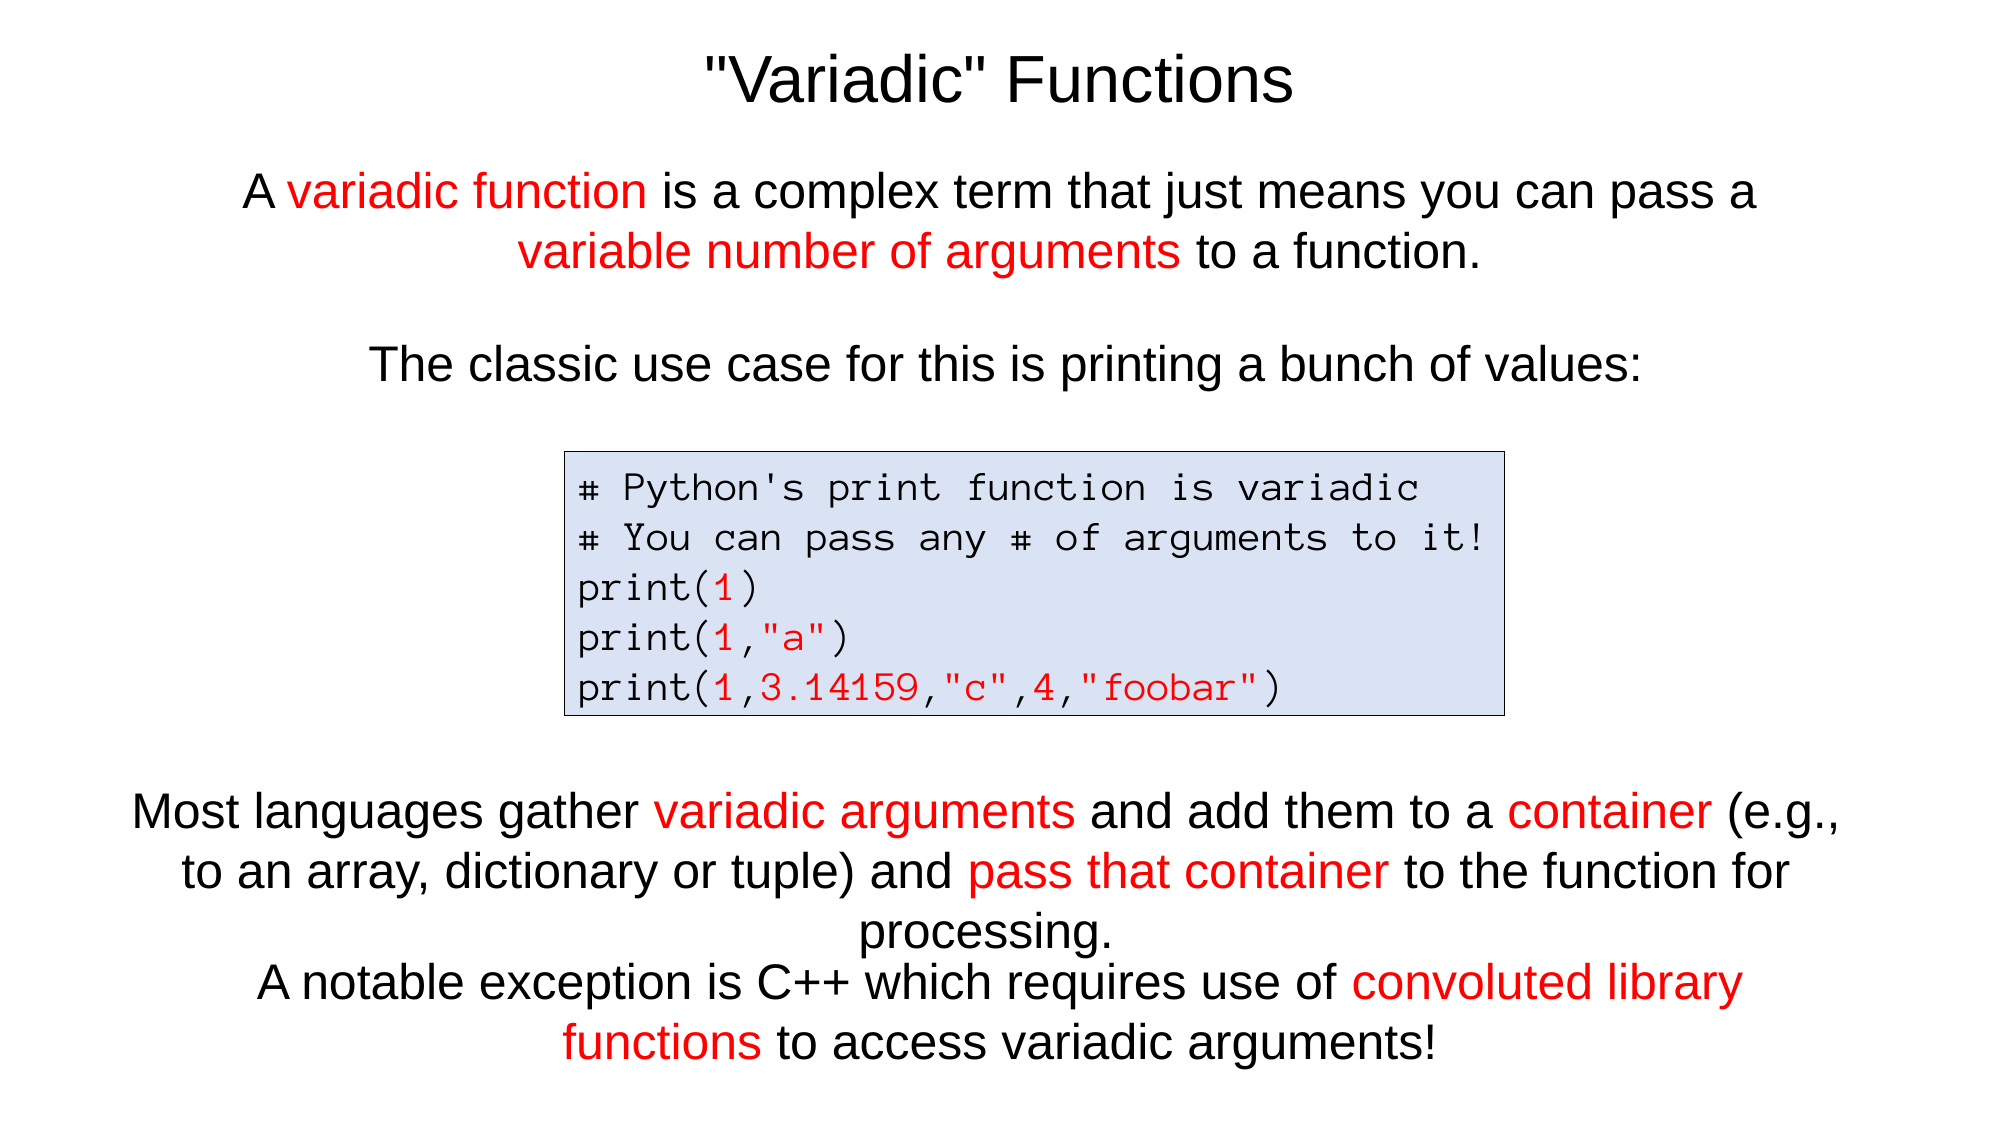

# "Variadic" Functions
A variadic function is a complex term that just means you can pass a variable number of arguments to a function.
The classic use case for this is printing a bunch of values:
# Python's print function is variadic
# You can pass any # of arguments to it!
print(1)
print(1,"a")
print(1,3.14159,"c",4,"foobar")
Most languages gather variadic arguments and add them to a container (e.g., to an array, dictionary or tuple) and pass that container to the function for processing.
A notable exception is C++ which requires use of convoluted library functions to access variadic arguments!